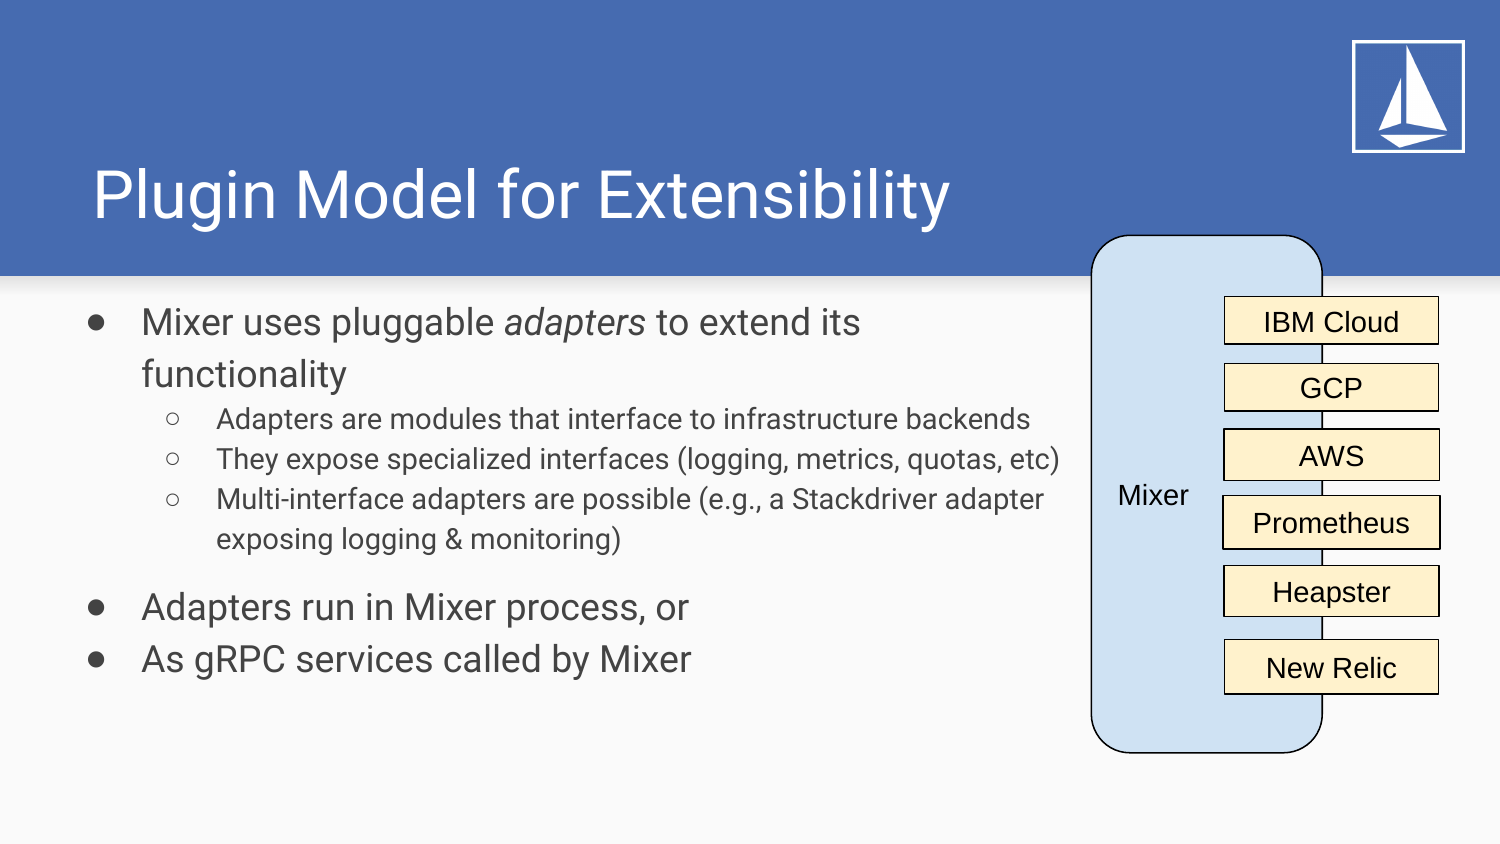

# Plugin Model for Extensibility
Mixer
Mixer uses pluggable adapters to extend its functionality
Adapters are modules that interface to infrastructure backends
They expose specialized interfaces (logging, metrics, quotas, etc)
Multi-interface adapters are possible (e.g., a Stackdriver adapter exposing logging & monitoring)
Adapters run in Mixer process, or
As gRPC services called by Mixer

IBM Cloud
GCP
AWS
Prometheus
Heapster
New Relic